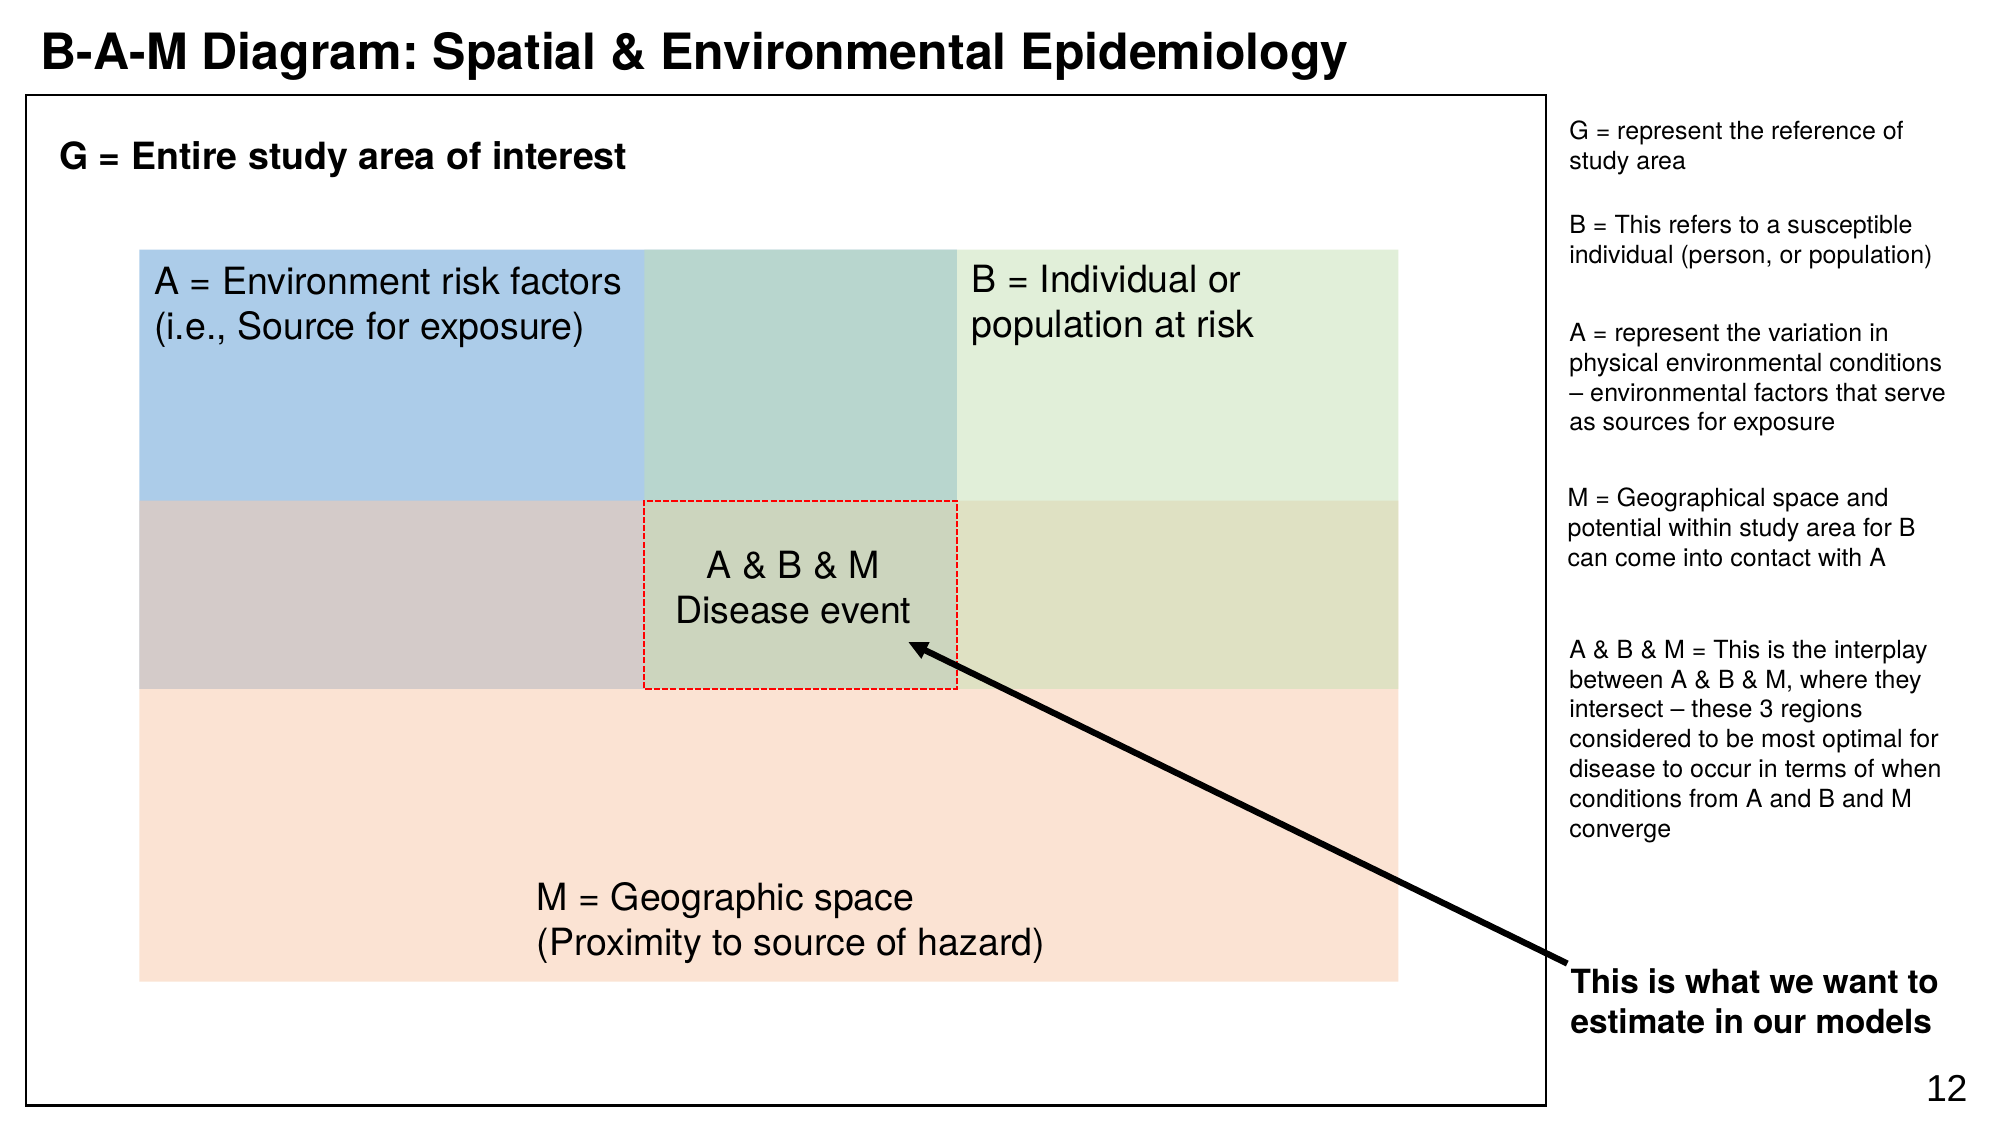

B-A-M Diagram: Spatial & Environmental Epidemiology

G = represent the reference of study area
G = Entire study area of interest
B = This refers to a susceptible individual (person, or population)
B = Individual or population at risk
A = Environment risk factors
(i.e., Source for exposure)

A = represent the variation in physical environmental conditions – environmental factors that serve as sources for exposure
M = Geographical space and potential within study area for B can come into contact with A

A & B & M
Disease event
A & B & M = This is the interplay between A & B & M, where they intersect – these 3 regions considered to be most optimal for disease to occur in terms of when conditions from A and B and M converge
M = Geographic space
(Proximity to source of hazard)
This is what we want to estimate in our models
12